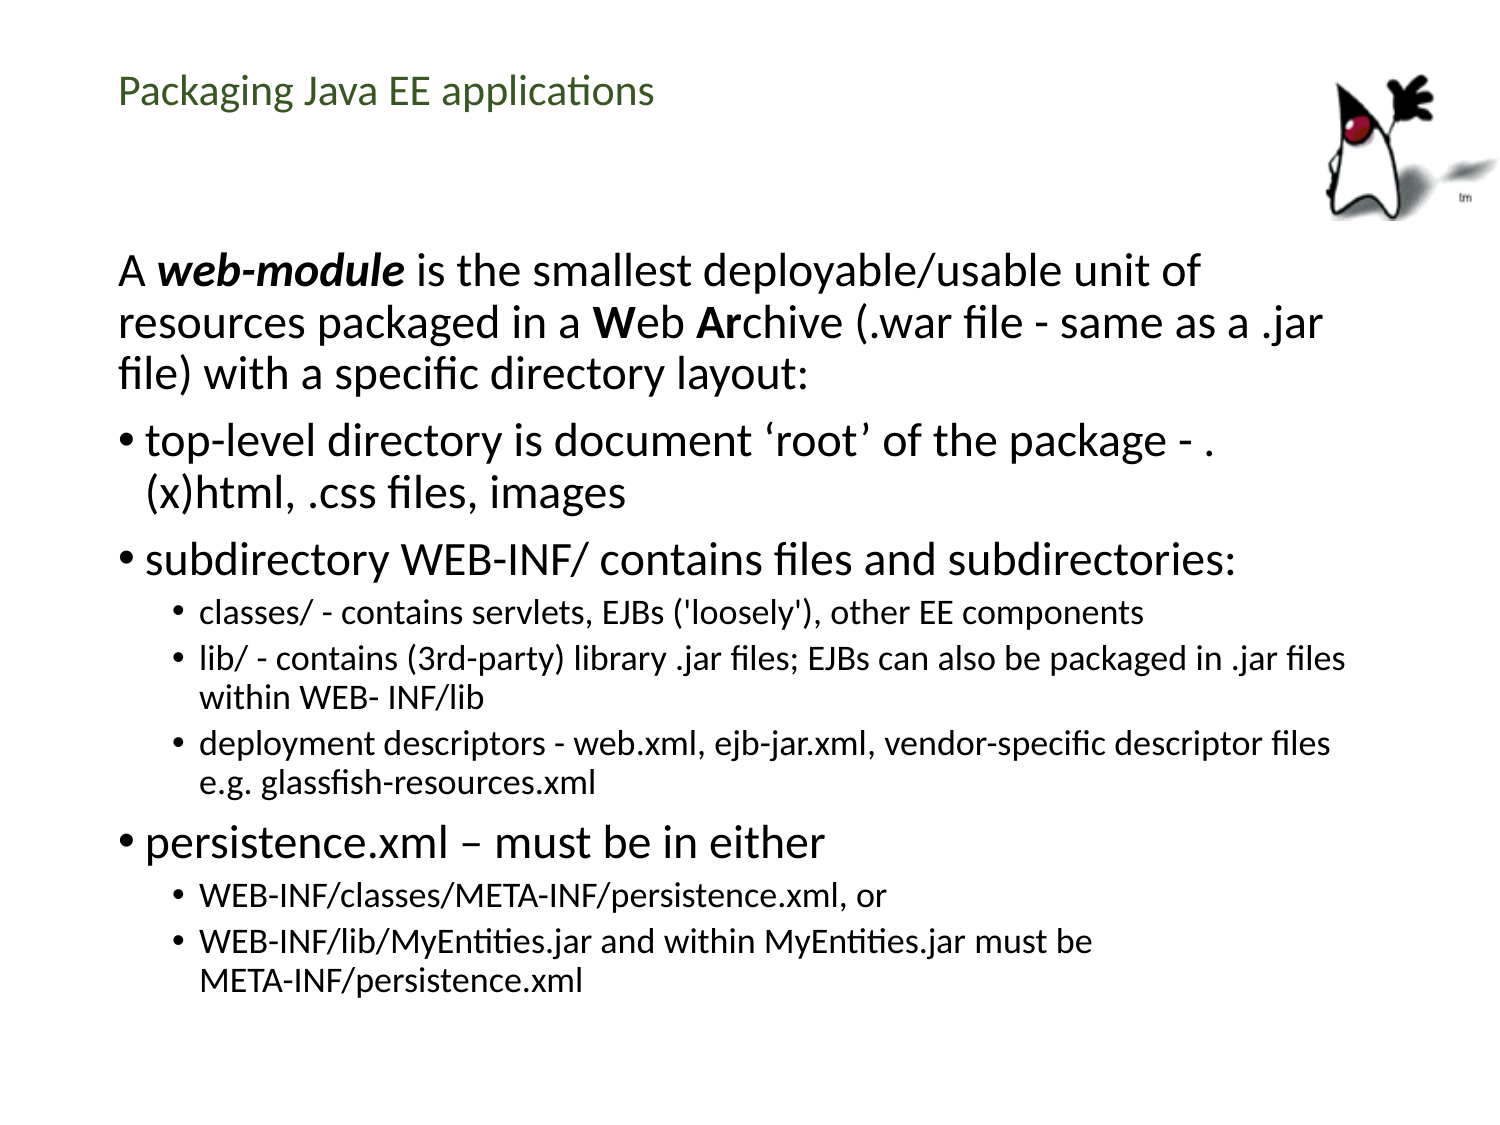

# Packaging Java EE applications
A web-module is the smallest deployable/usable unit of resources packaged in a Web Archive (.war file - same as a .jar file) with a specific directory layout:
top-level directory is document ‘root’ of the package - .(x)html, .css files, images
subdirectory WEB-INF/ contains files and subdirectories:
classes/ - contains servlets, EJBs ('loosely'), other EE components
lib/ - contains (3rd-party) library .jar files; EJBs can also be packaged in .jar files within WEB- INF/lib
deployment descriptors - web.xml, ejb-jar.xml, vendor-specific descriptor files e.g. glassfish-resources.xml
persistence.xml – must be in either
WEB-INF/classes/META-INF/persistence.xml, or
WEB-INF/lib/MyEntities.jar and within MyEntities.jar must be META-INF/persistence.xml